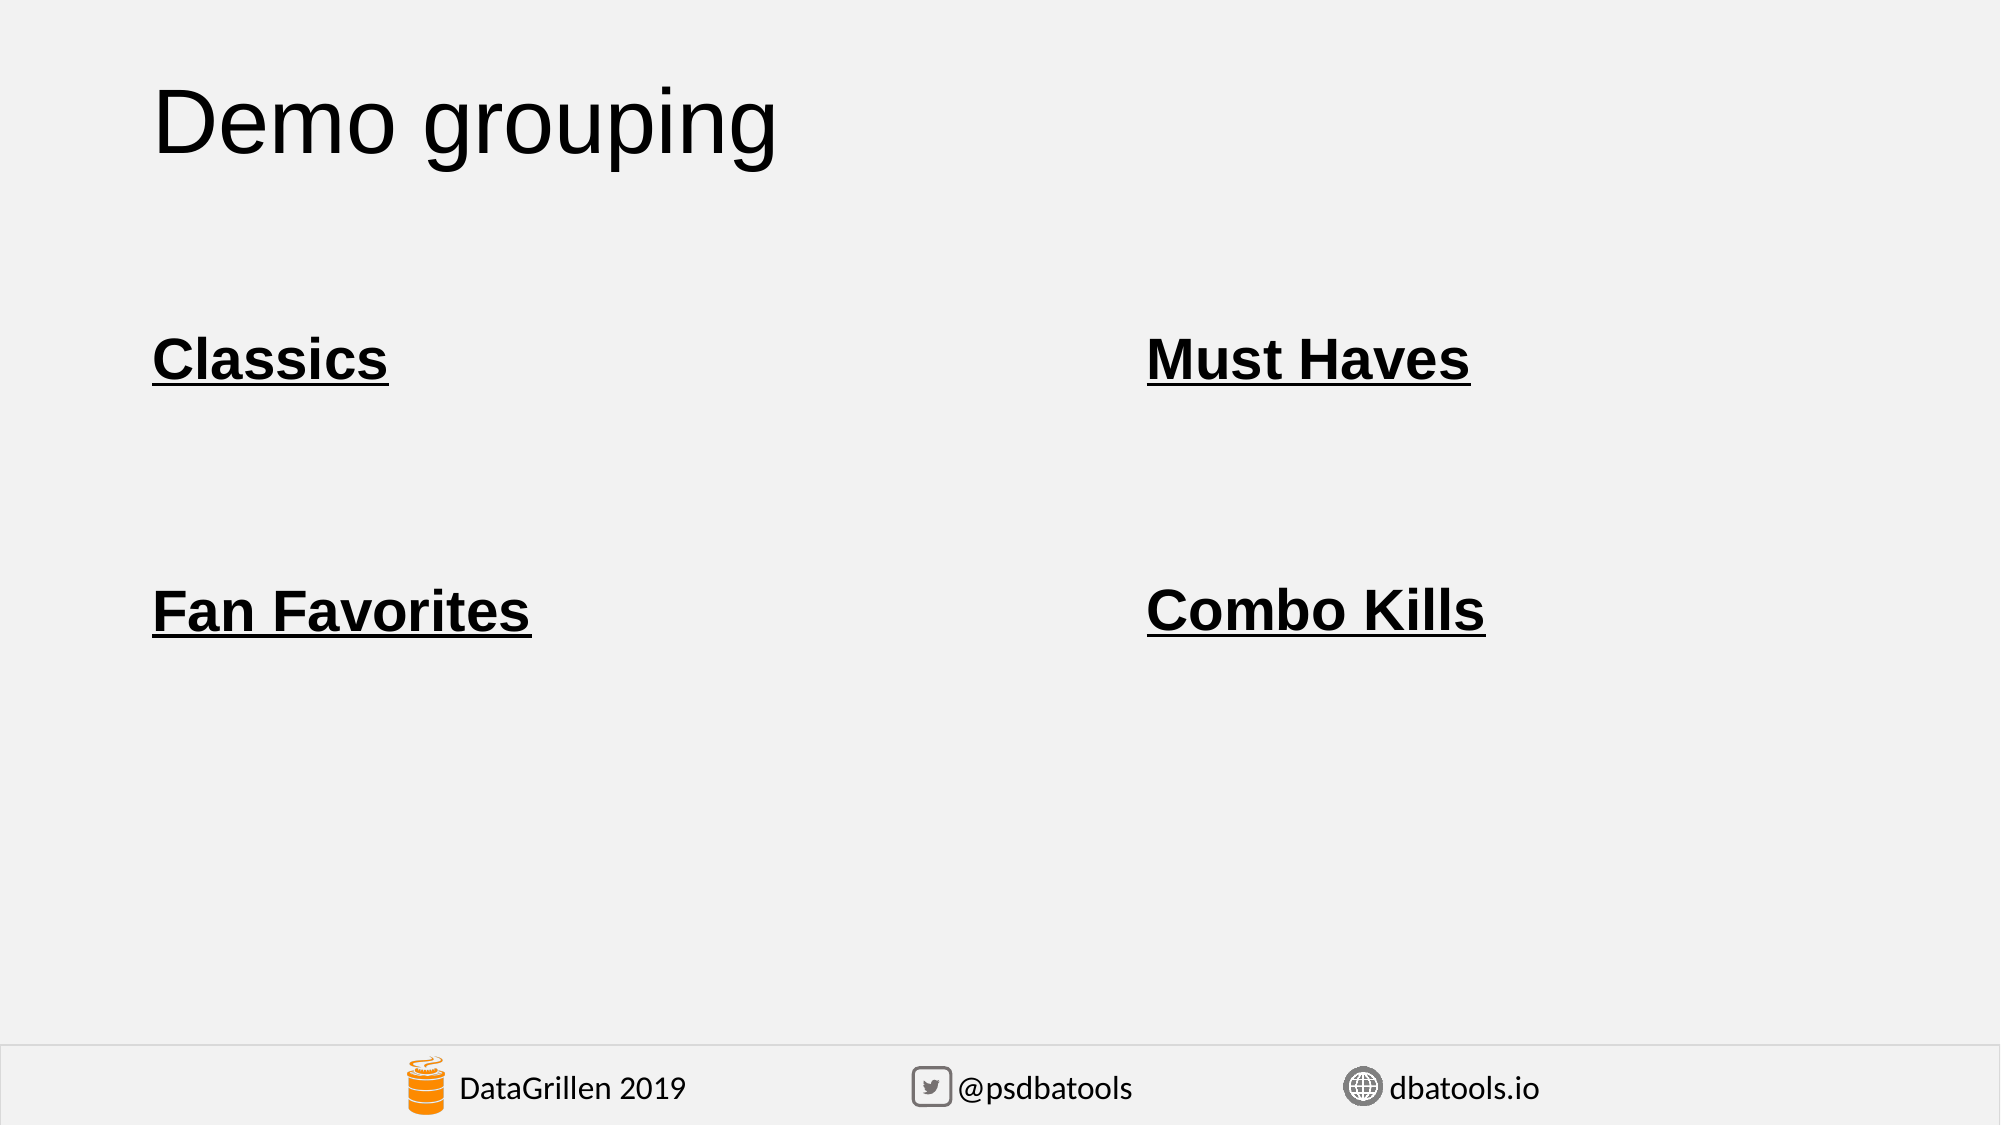

# Demo grouping
Classics

Fan Favorites
Must Haves

Combo Kills